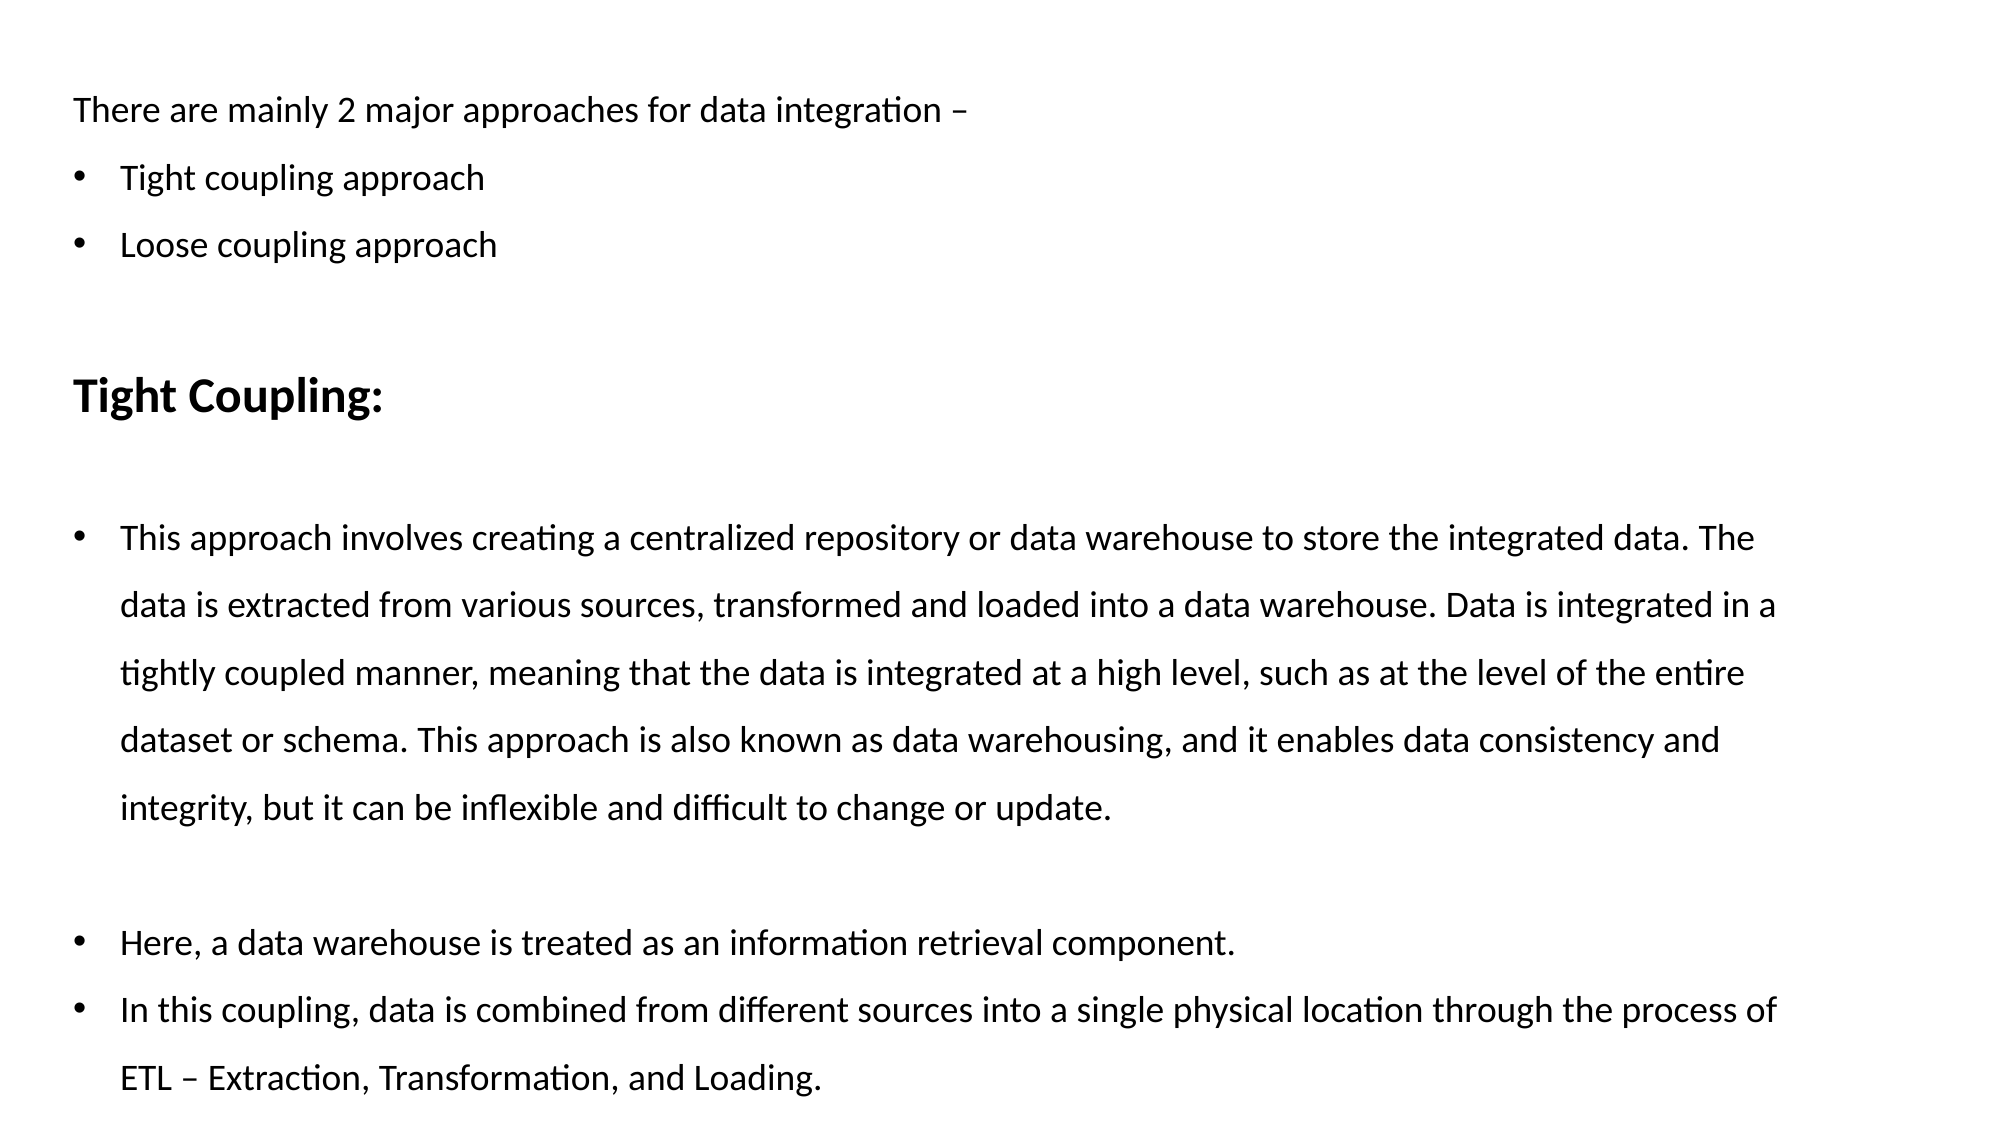

There are mainly 2 major approaches for data integration –
Tight coupling approach
Loose coupling approach

Tight Coupling:

This approach involves creating a centralized repository or data warehouse to store the integrated data. The data is extracted from various sources, transformed and loaded into a data warehouse. Data is integrated in a tightly coupled manner, meaning that the data is integrated at a high level, such as at the level of the entire dataset or schema. This approach is also known as data warehousing, and it enables data consistency and integrity, but it can be inflexible and difficult to change or update.

Here, a data warehouse is treated as an information retrieval component.
In this coupling, data is combined from different sources into a single physical location through the process of ETL – Extraction, Transformation, and Loading.